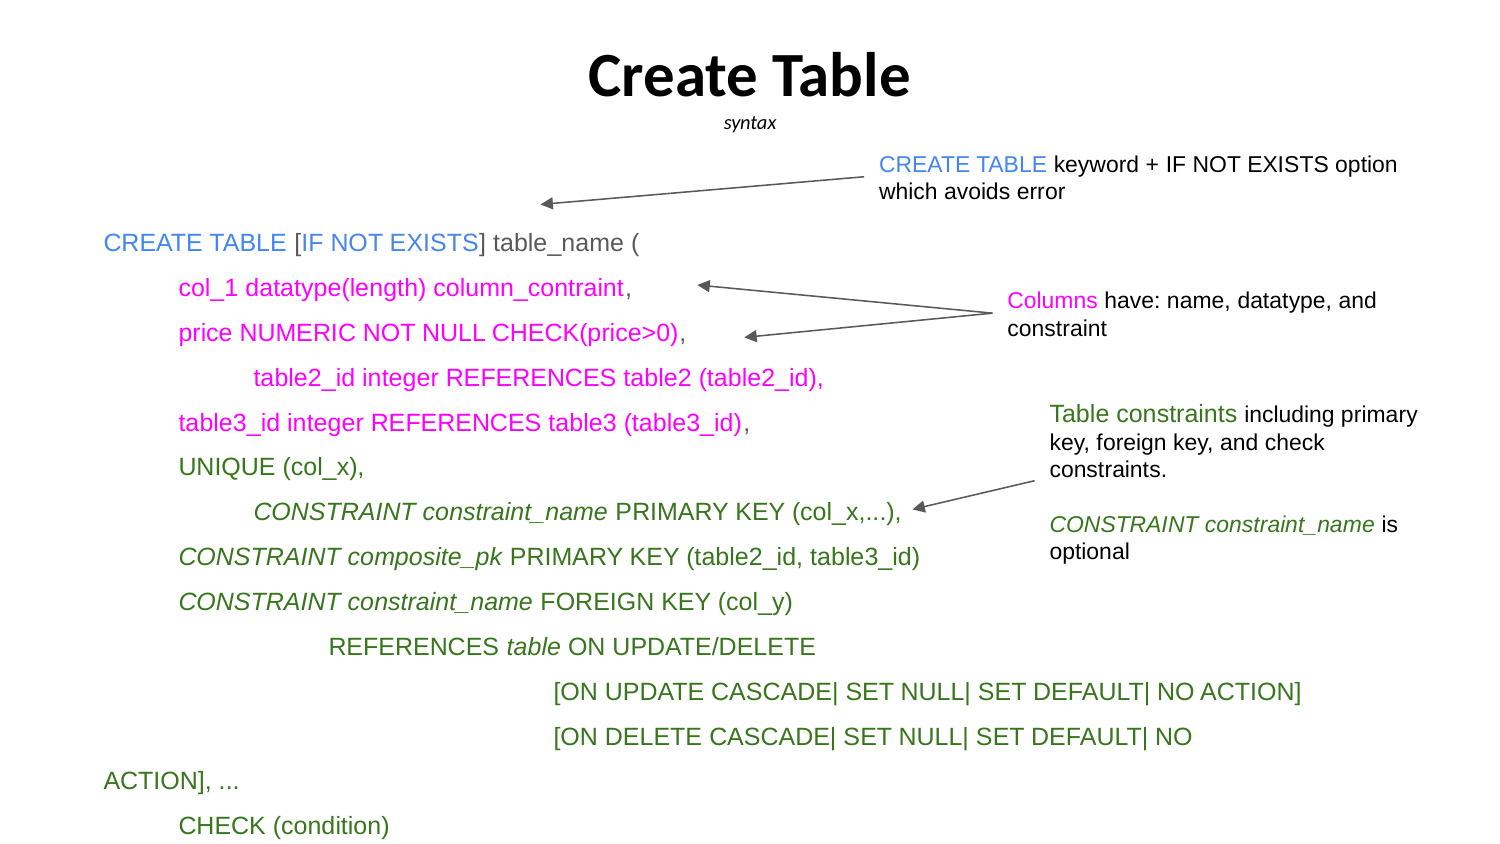

# Create Table
syntax
CREATE TABLE keyword + IF NOT EXISTS option which avoids error

CREATE TABLE [IF NOT EXISTS] table_name (
col_1 datatype(length) column_contraint,
price NUMERIC NOT NULL CHECK(price>0),
	table2_id integer REFERENCES table2 (table2_id),
table3_id integer REFERENCES table3 (table3_id),
UNIQUE (col_x),
	CONSTRAINT constraint_name PRIMARY KEY (col_x,...),
CONSTRAINT composite_pk PRIMARY KEY (table2_id, table3_id)
CONSTRAINT constraint_name FOREIGN KEY (col_y)
REFERENCES table ON UPDATE/DELETE
		[ON UPDATE CASCADE| SET NULL| SET DEFAULT| NO ACTION]
			[ON DELETE CASCADE| SET NULL| SET DEFAULT| NO ACTION], ...
CHECK (condition)
);

Columns have: name, datatype, and constraint
Table constraints including primary key, foreign key, and check constraints.

CONSTRAINT constraint_name is optional